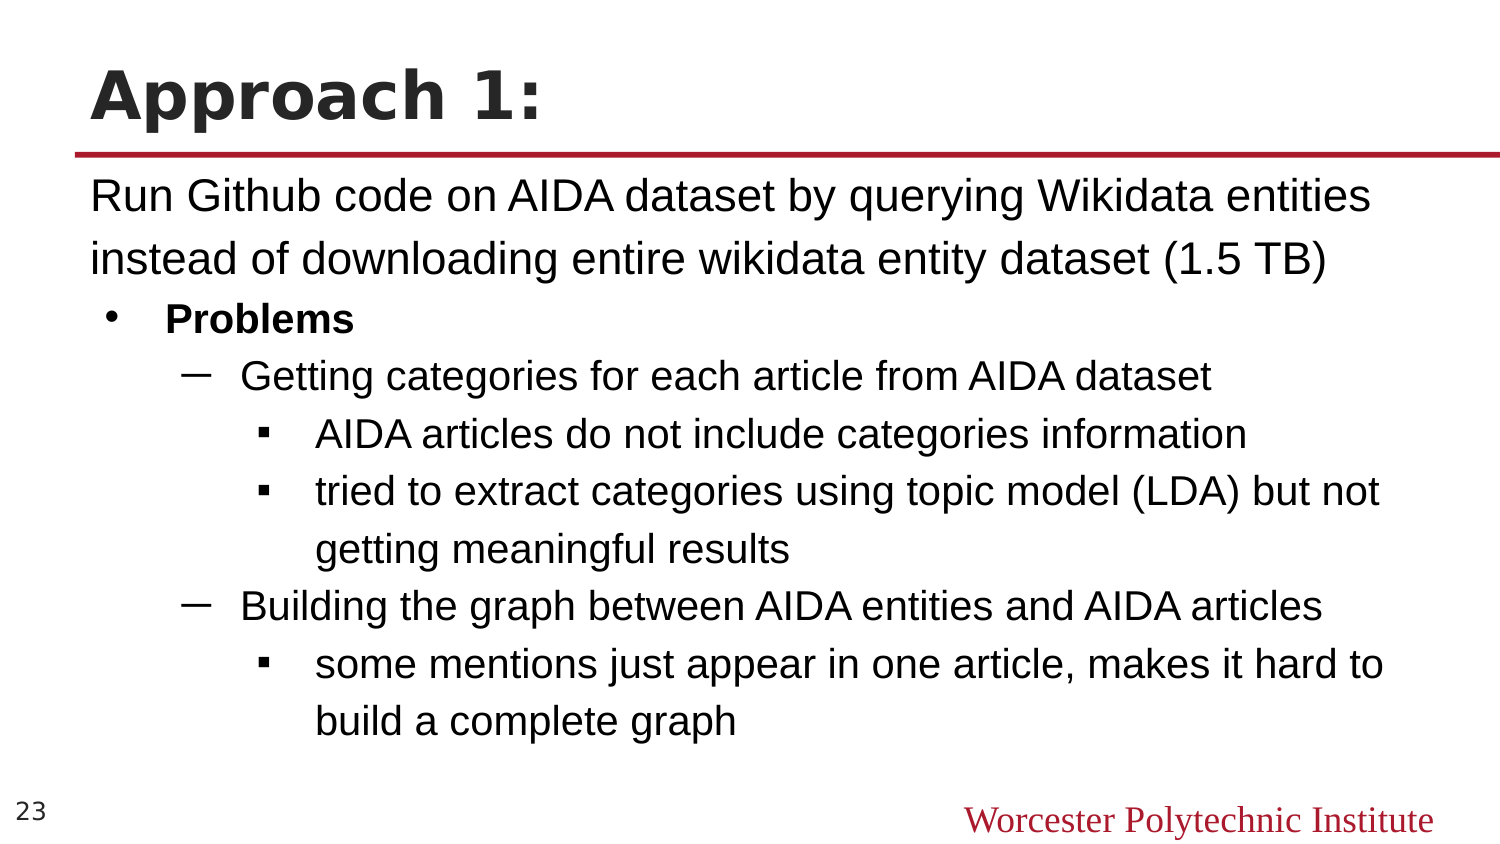

# Approach 1:
Run Github code on AIDA dataset by querying Wikidata entities instead of downloading entire wikidata entity dataset (1.5 TB)
Problems
Getting categories for each article from AIDA dataset
AIDA articles do not include categories information
tried to extract categories using topic model (LDA) but not getting meaningful results
Building the graph between AIDA entities and AIDA articles
some mentions just appear in one article, makes it hard to build a complete graph

23